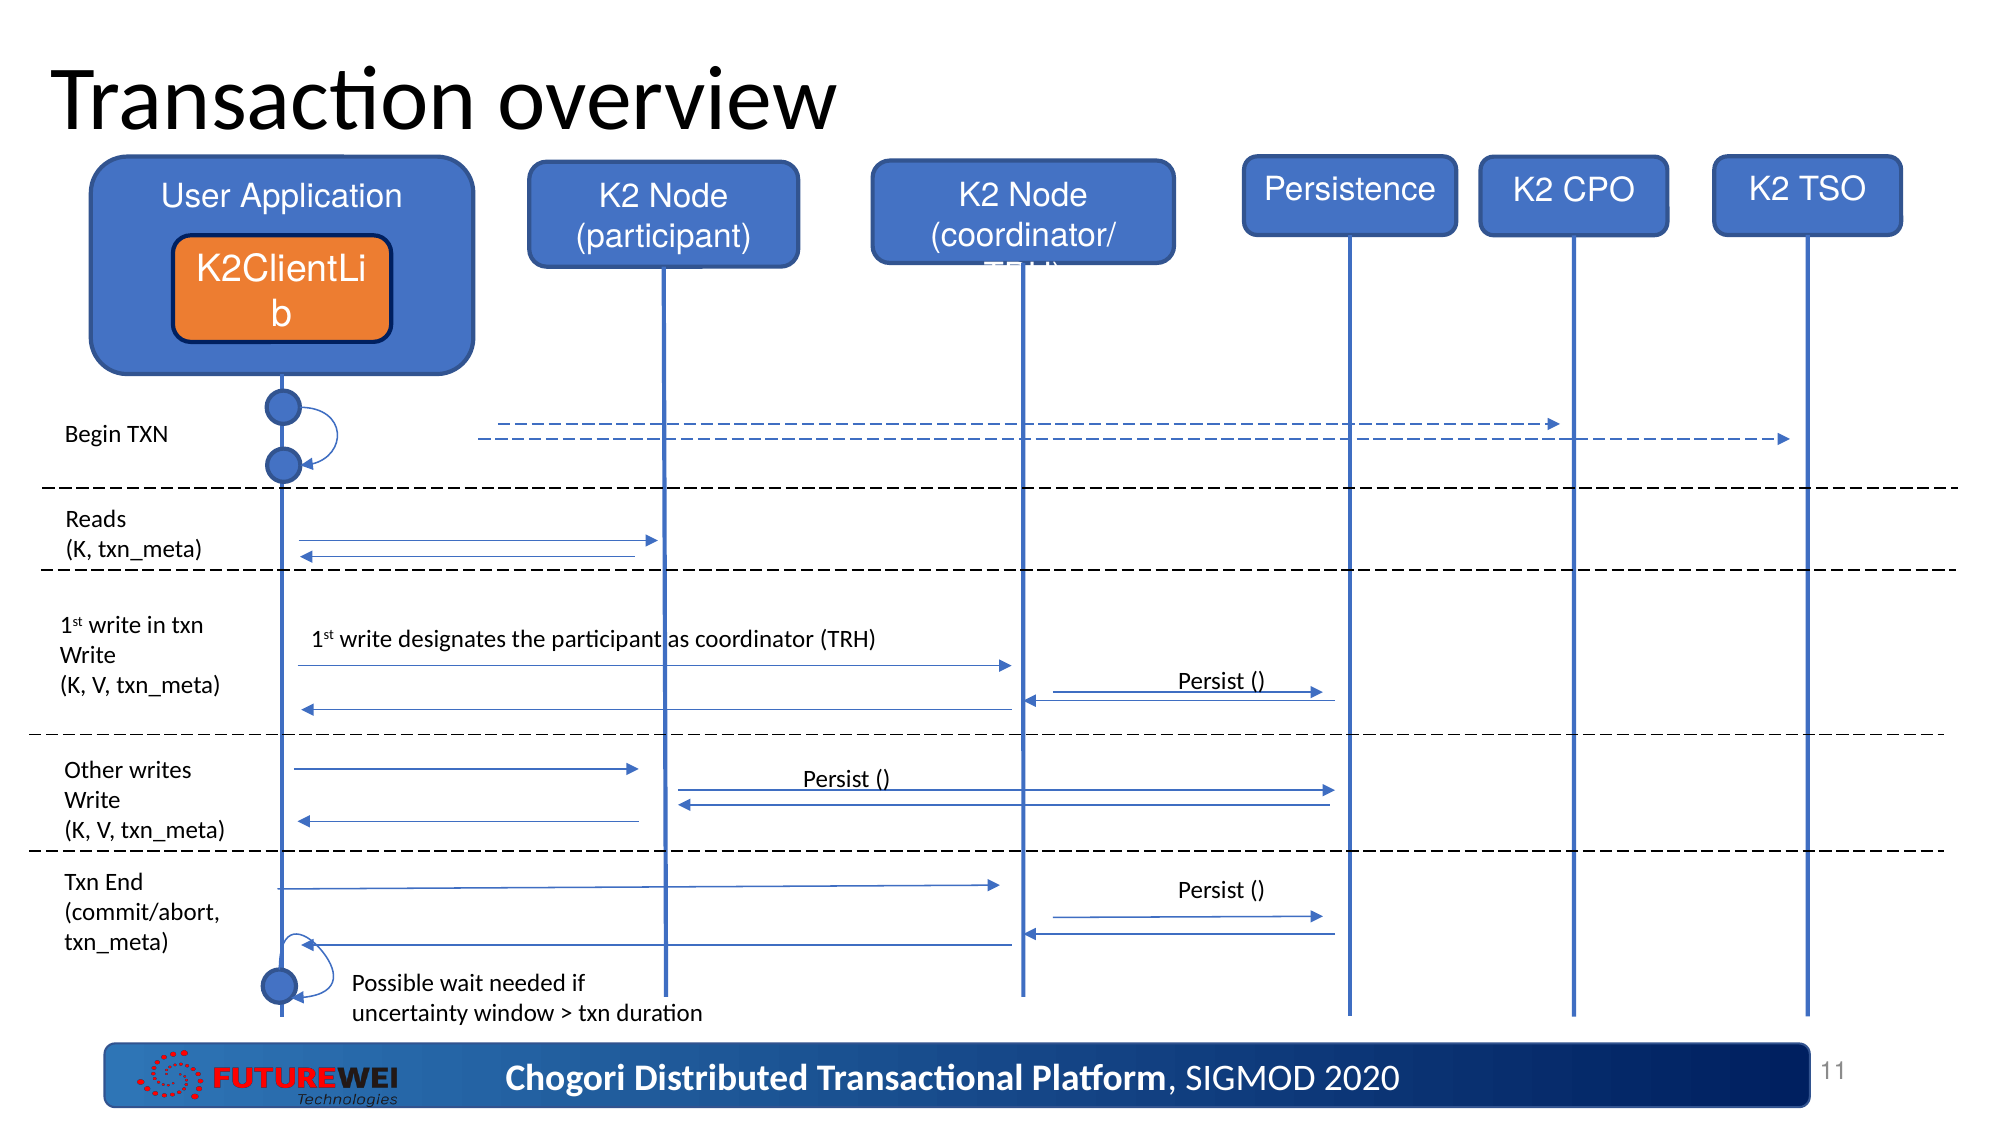

# Transaction overview
Persistence
K2 TSO
User Application
K2 CPO
K2 Node
(coordinator/TRH)
K2 Node
(participant)
K2ClientLib

Begin TXN

 Reads
 (K, txn_meta)
1st write in txn
Write
(K, V, txn_meta)
1st write designates the participant as coordinator (TRH)
Persist ()
Other writes
Write
(K, V, txn_meta)
Persist ()
Txn End (commit/abort, txn_meta)
Persist ()
Possible wait needed if
uncertainty window > txn duration

11